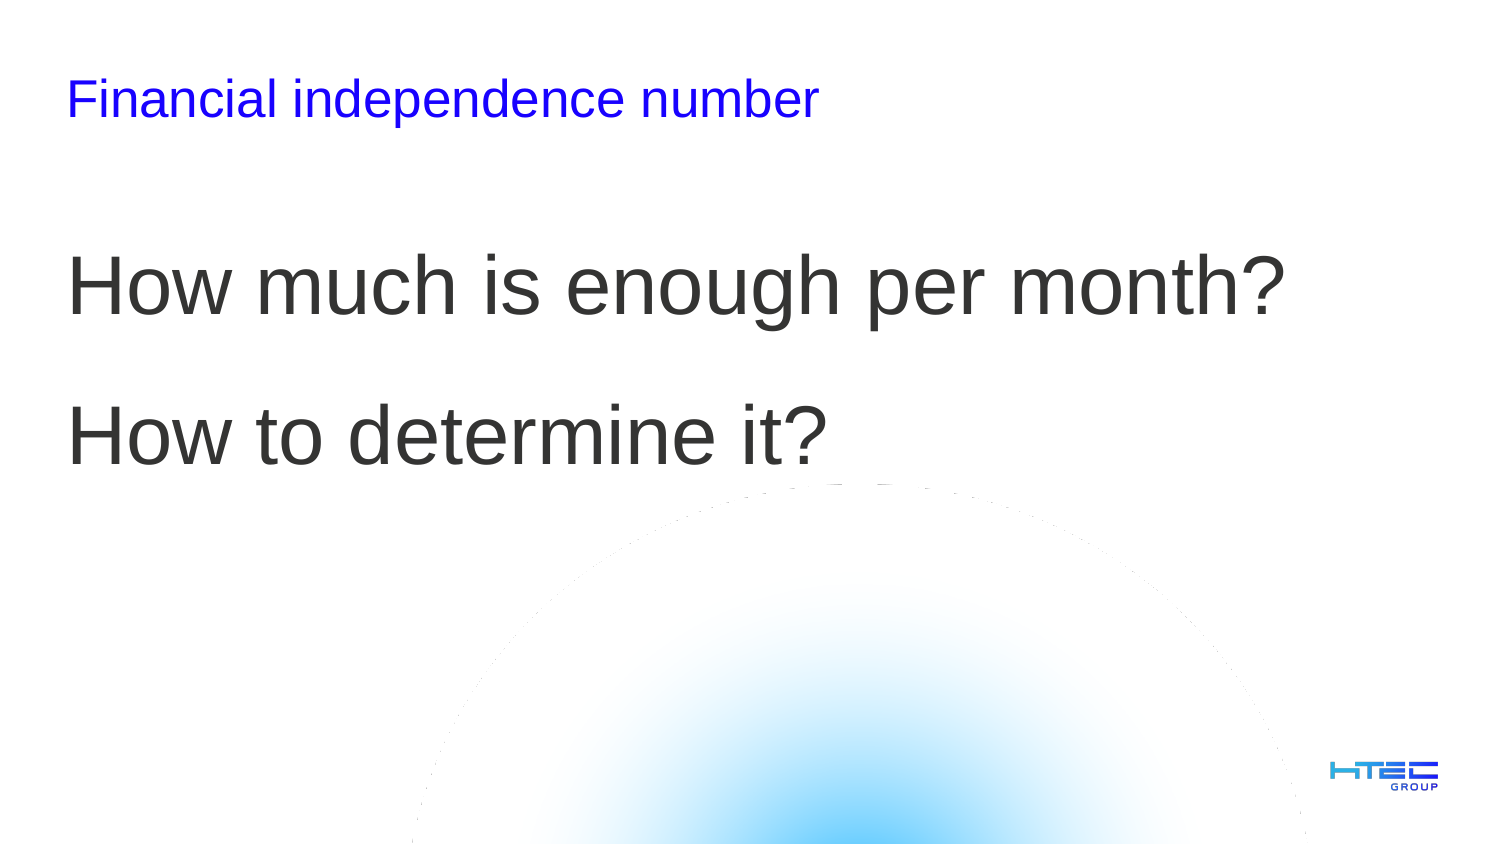

# Financial independence number
How much is enough per month?
How to determine it?